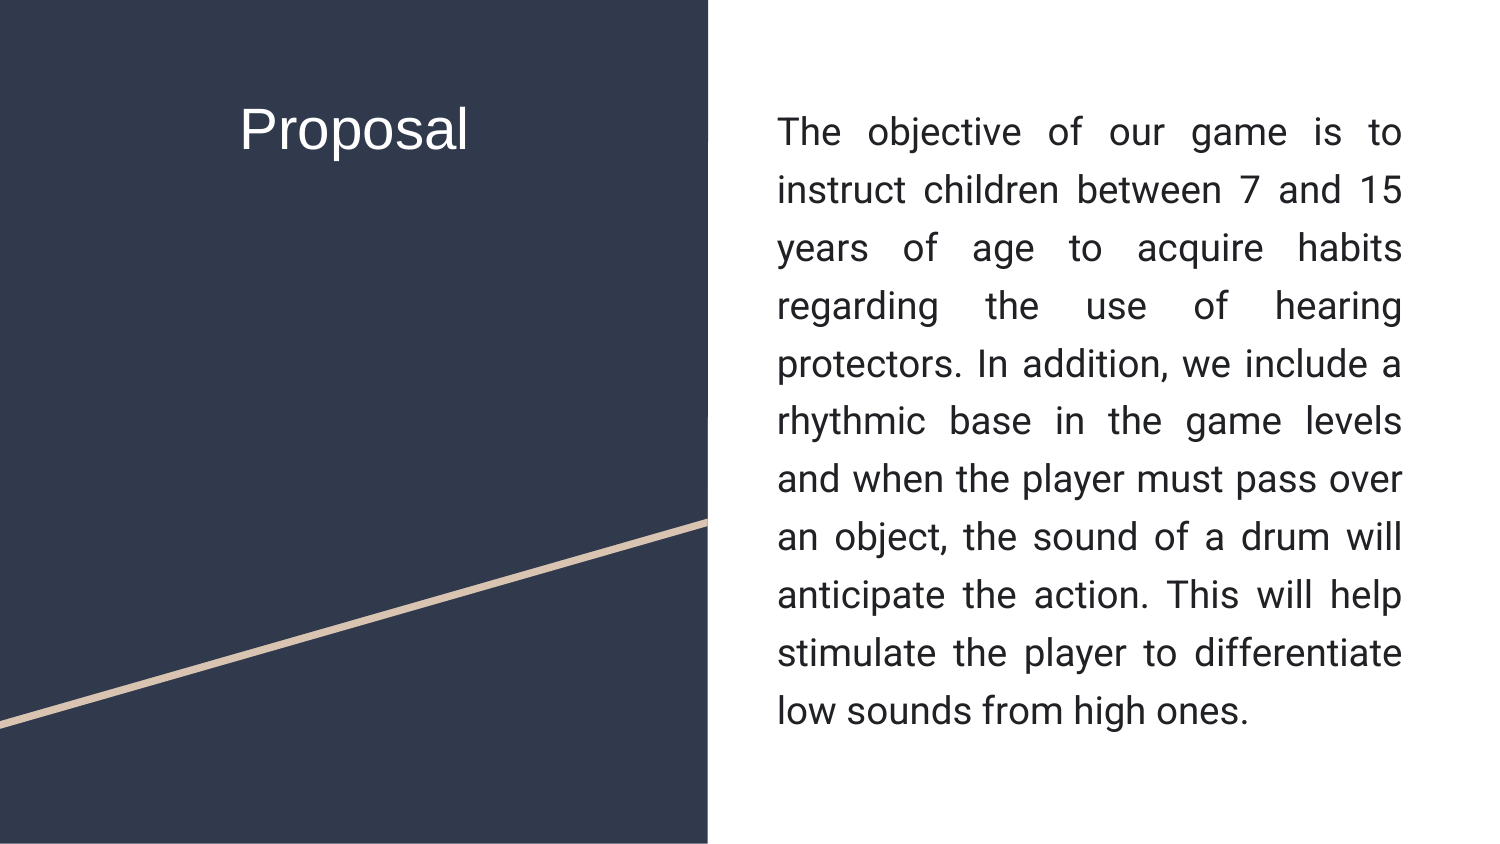

# Proposal
The objective of our game is to instruct children between 7 and 15 years of age to acquire habits regarding the use of hearing protectors. In addition, we include a rhythmic base in the game levels and when the player must pass over an object, the sound of a drum will anticipate the action. This will help stimulate the player to differentiate low sounds from high ones.